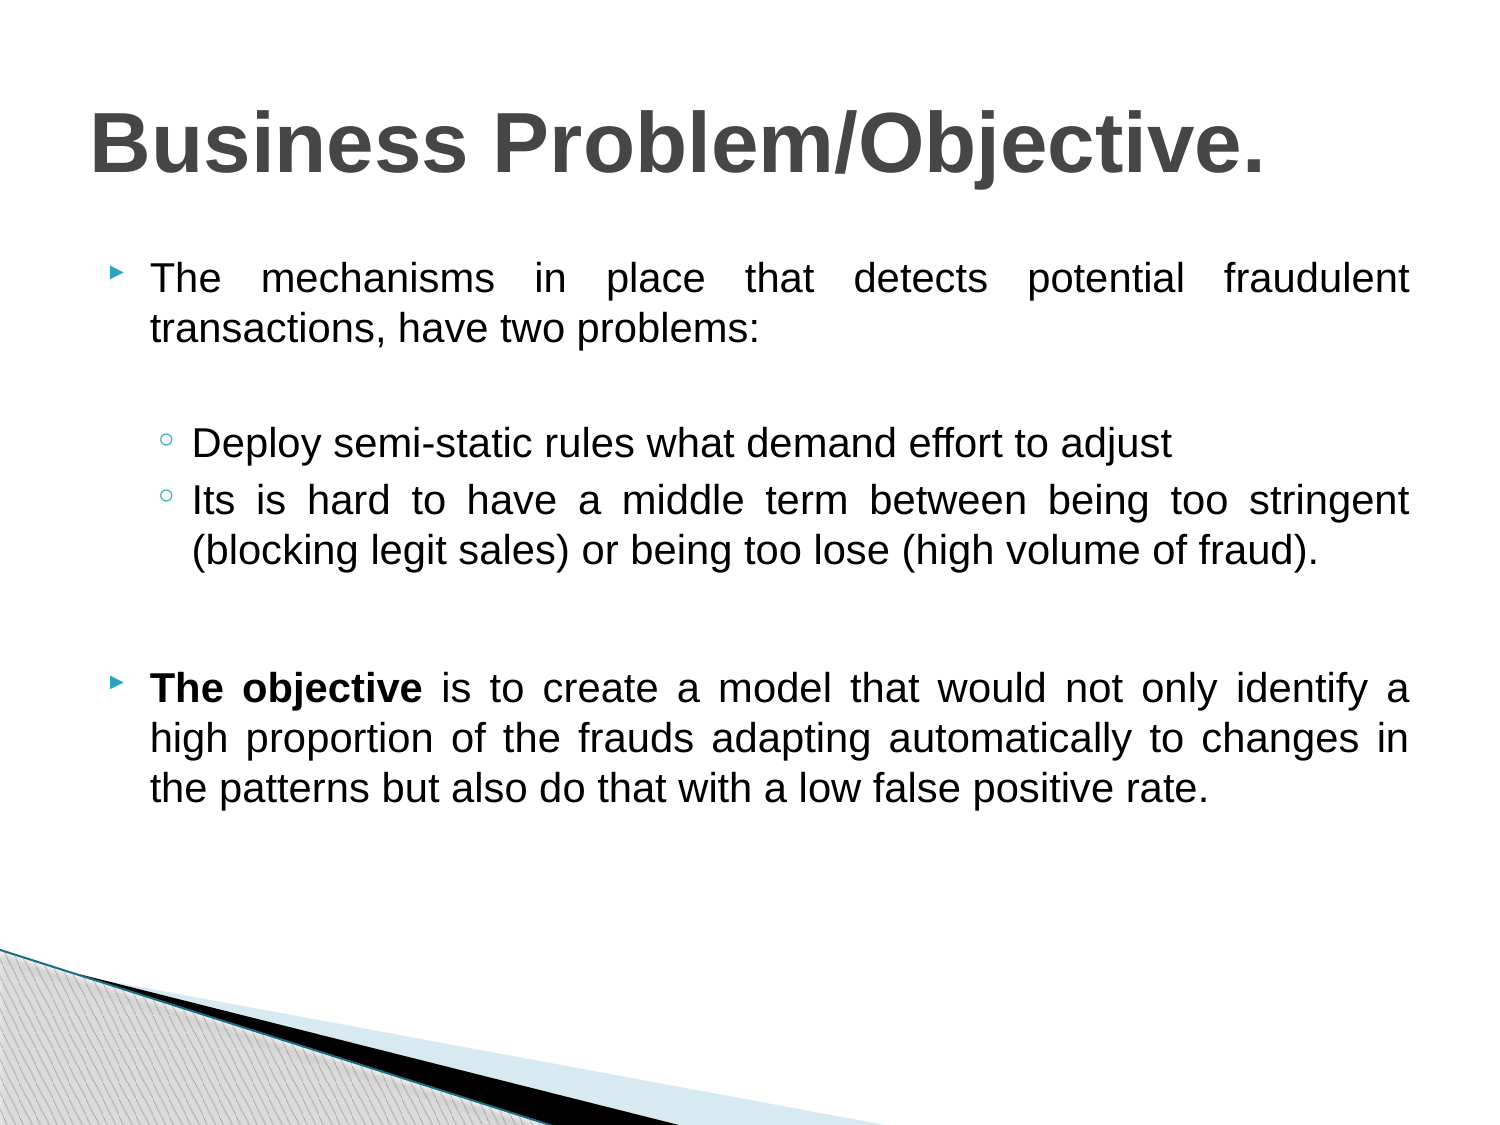

# Business Problem/Objective.
The mechanisms in place that detects potential fraudulent transactions, have two problems:

Deploy semi-static rules what demand effort to adjust
Its is hard to have a middle term between being too stringent (blocking legit sales) or being too lose (high volume of fraud).

The objective is to create a model that would not only identify a high proportion of the frauds adapting automatically to changes in the patterns but also do that with a low false positive rate.